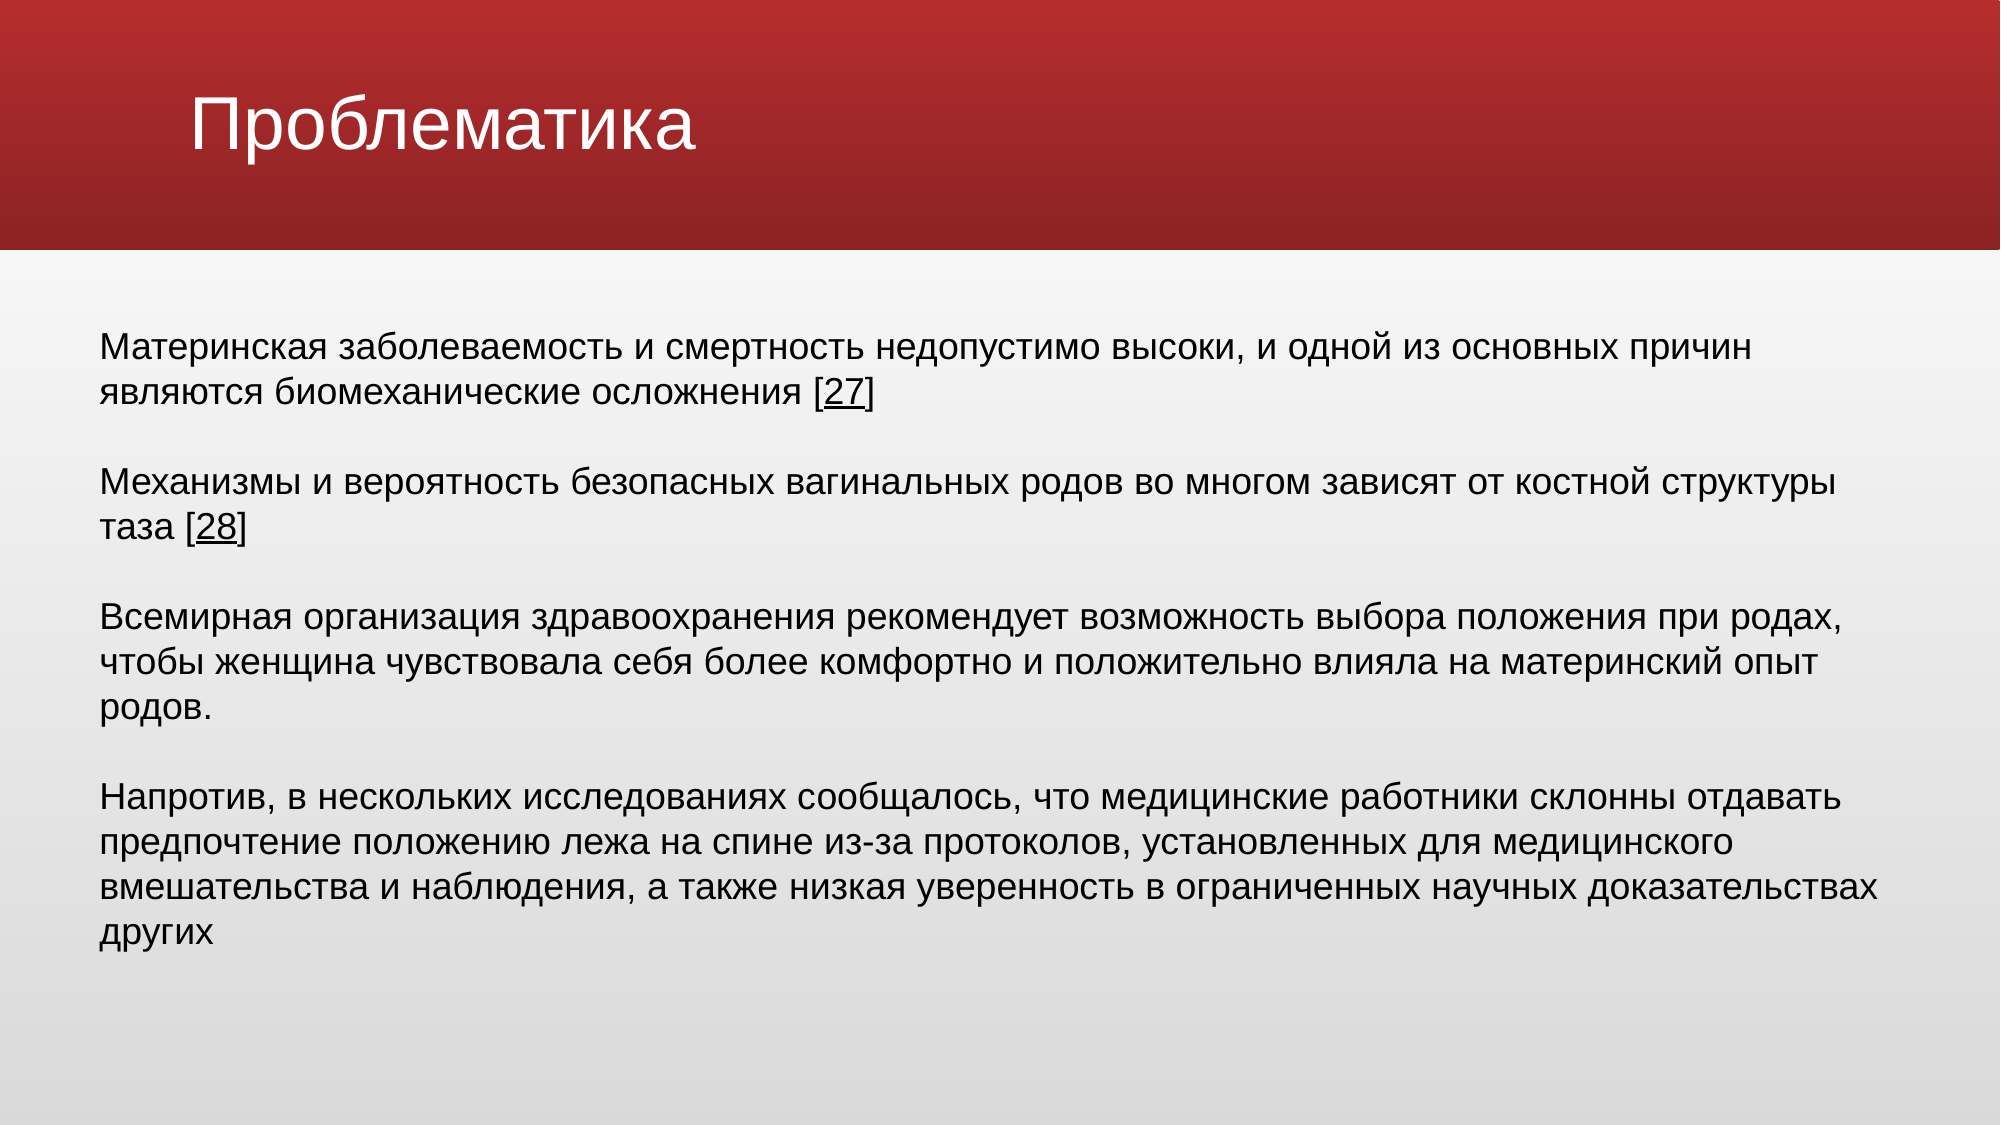

# Проблематика
Материнская заболеваемость и смертность недопустимо высоки, и одной из основных причин являются биомеханические осложнения [27]

Механизмы и вероятность безопасных вагинальных родов во многом зависят от костной структуры таза [28]

Всемирная организация здравоохранения рекомендует возможность выбора положения при родах, чтобы женщина чувствовала себя более комфортно и положительно влияла на материнский опыт родов.

Напротив, в нескольких исследованиях сообщалось, что медицинские работники склонны отдавать предпочтение положению лежа на спине из-за протоколов, установленных для медицинского вмешательства и наблюдения, а также низкая уверенность в ограниченных научных доказательствах других